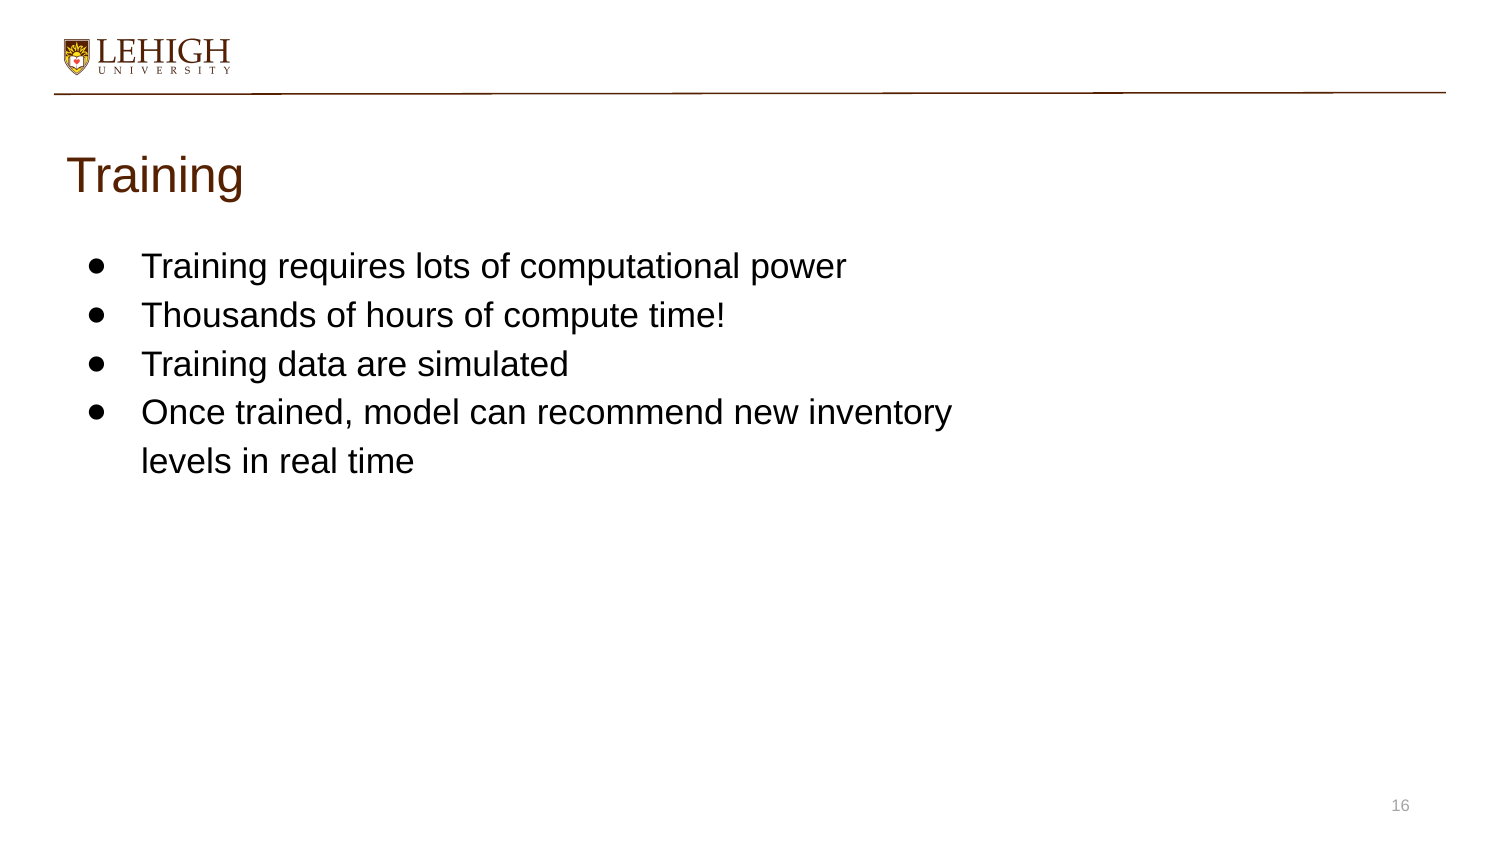

# Training
Training requires lots of computational power
Thousands of hours of compute time!
Training data are simulated
Once trained, model can recommend new inventory levels in real time